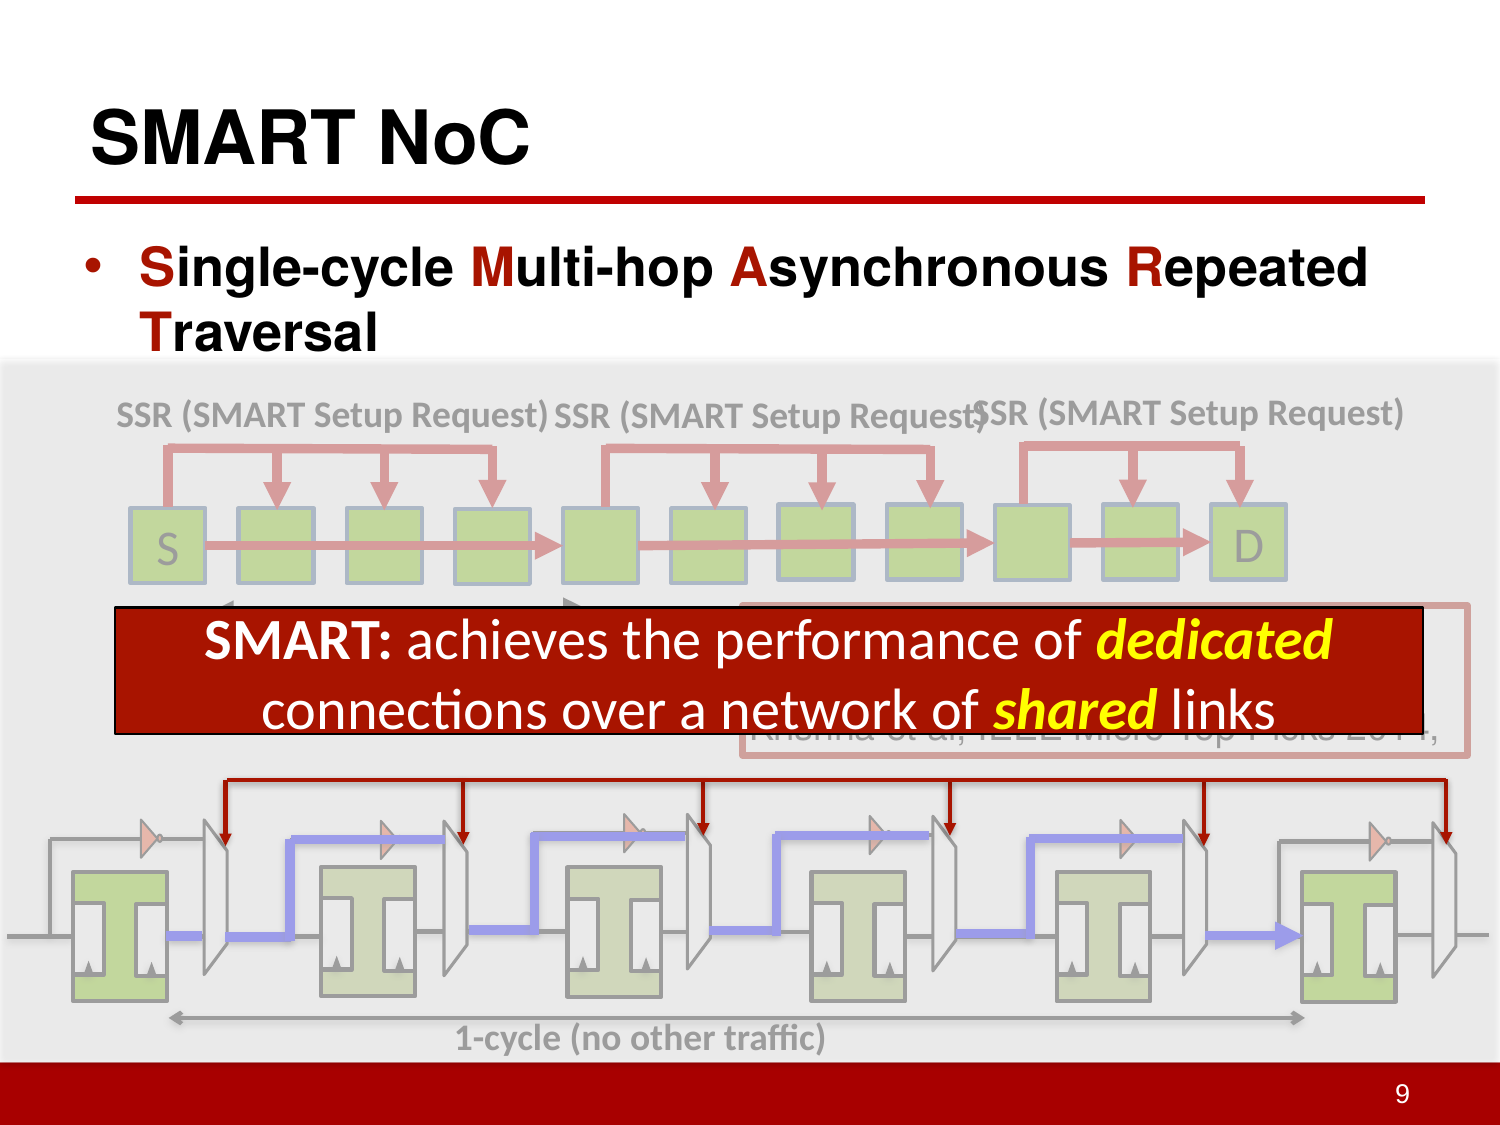

# SMART NoC
Single-cycle Multi-hop Asynchronous Repeated Traversal

SSR (SMART Setup Request)
SSR (SMART Setup Request)
SSR (SMART Setup Request)

D

S

Krishna et al, HPCA 2013
Chen et al, DATE 2013
Krishna et al, IEEE Micro Top Picks 2014,
SMART: achieves the performance of dedicated connections over a network of shared links
HPCmax

1-cycle (no other traffic)
9